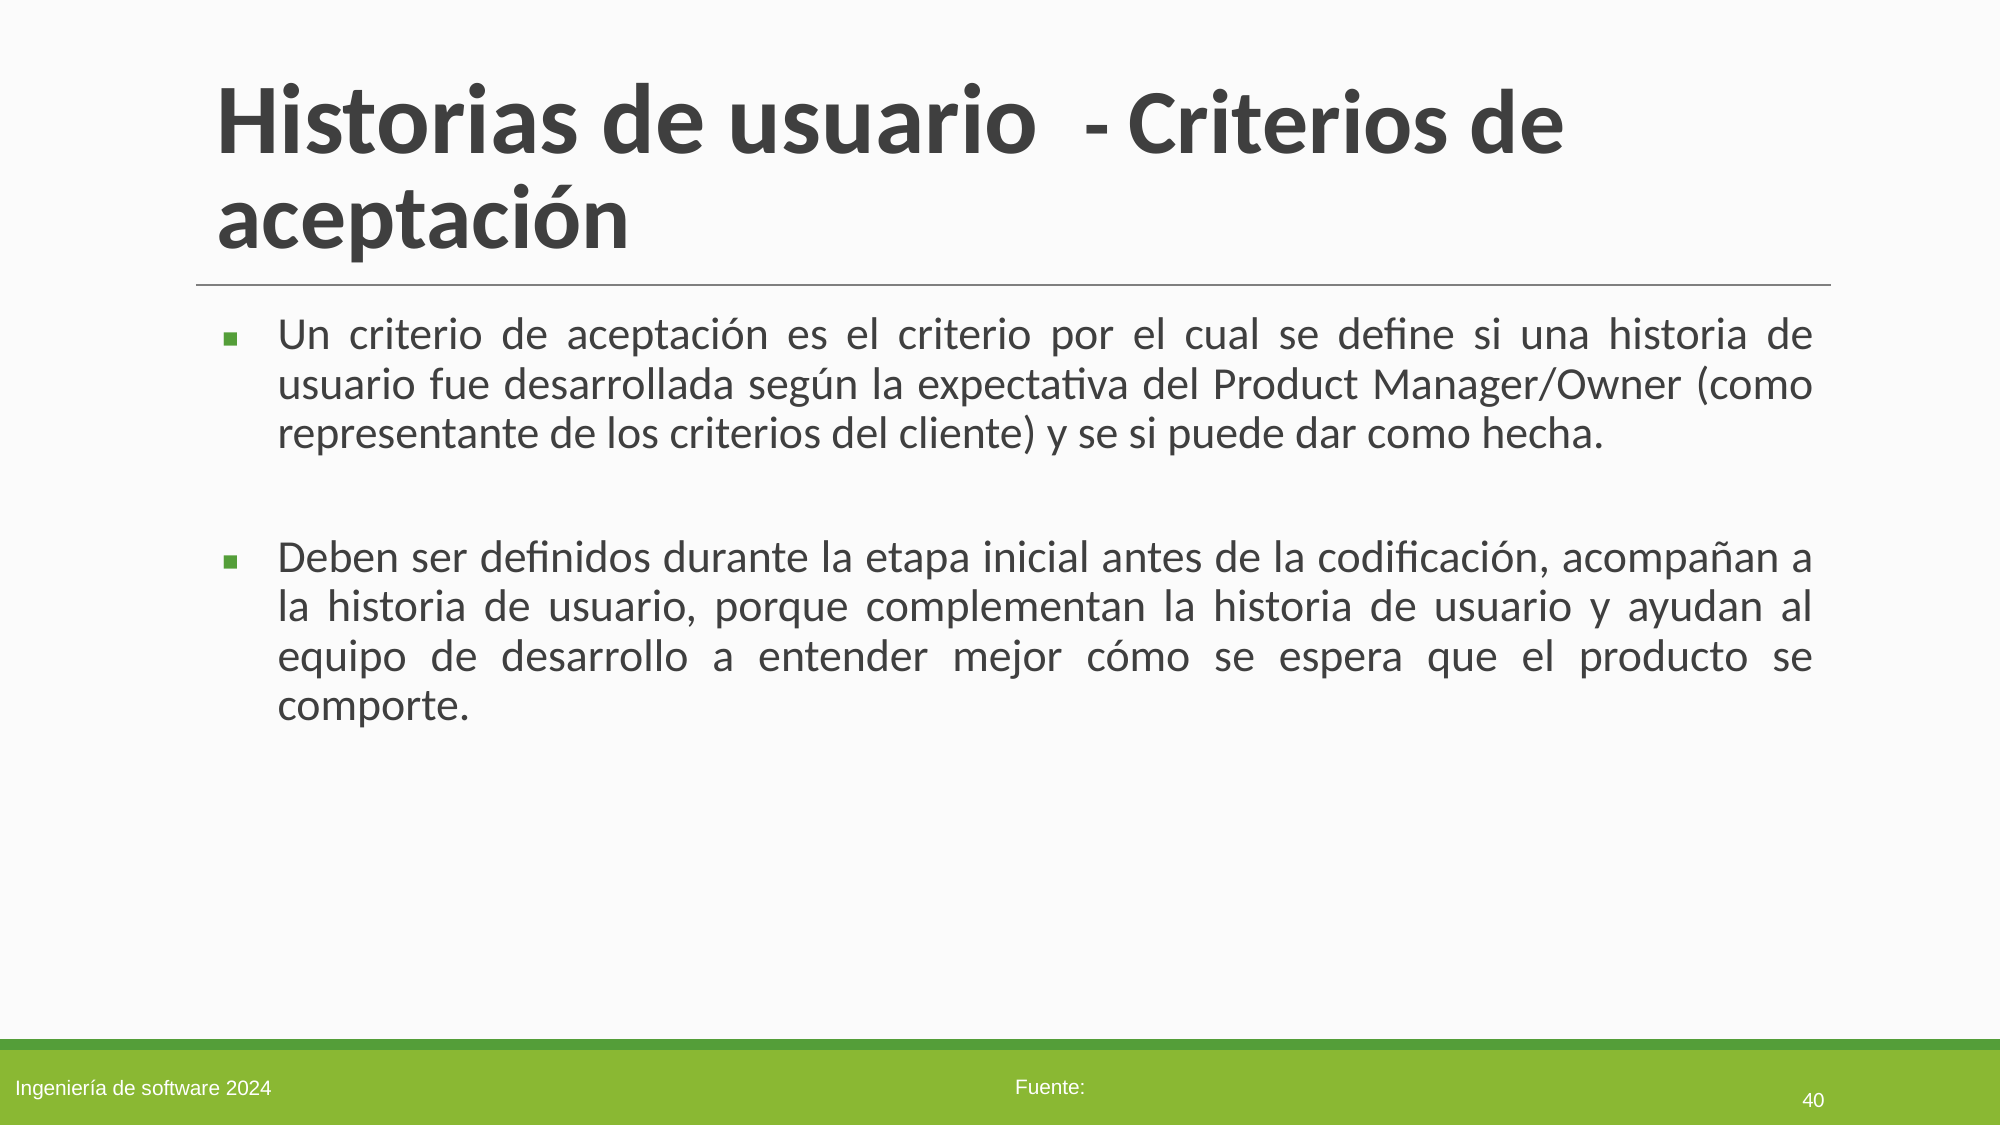

# Historias de usuario  - Criterios de aceptación
Un criterio de aceptación es el criterio por el cual se define si una historia de usuario fue desarrollada según la expectativa del Product Manager/Owner (como representante de los criterios del cliente) y se si puede dar como hecha.

Deben ser definidos durante la etapa inicial antes de la codificación, acompañan a la historia de usuario, porque complementan la historia de usuario y ayudan al equipo de desarrollo a entender mejor cómo se espera que el producto se comporte.
40